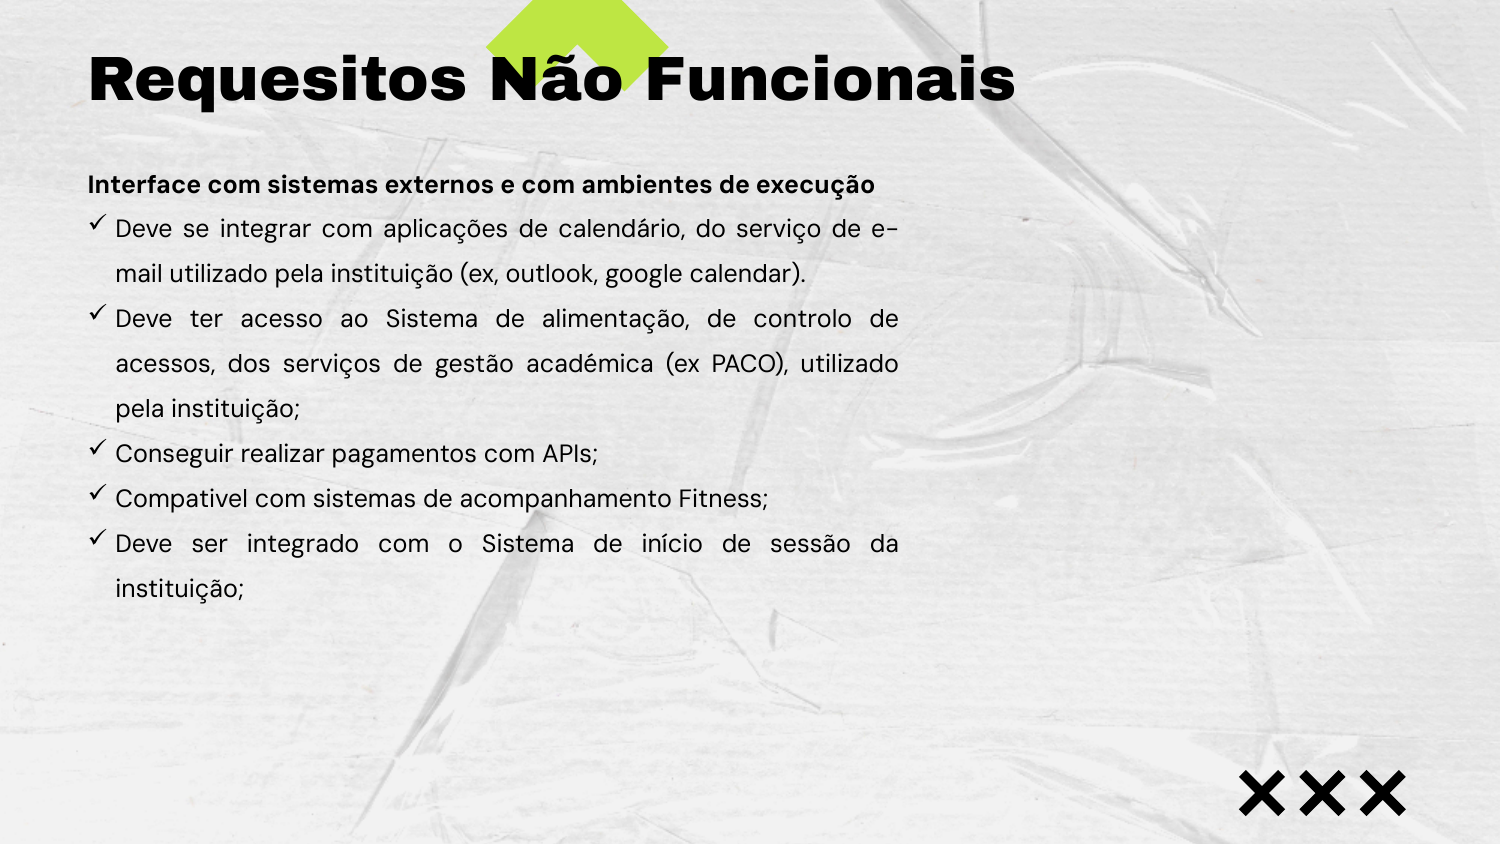

# Requesitos Não Funcionais
Interface com sistemas externos e com ambientes de execução
Deve se integrar com aplicações de calendário, do serviço de e-mail utilizado pela instituição (ex, outlook, google calendar).
Deve ter acesso ao Sistema de alimentação, de controlo de acessos, dos serviços de gestão académica (ex PACO), utilizado pela instituição;
Conseguir realizar pagamentos com APIs;
Compativel com sistemas de acompanhamento Fitness;
Deve ser integrado com o Sistema de início de sessão da instituição;